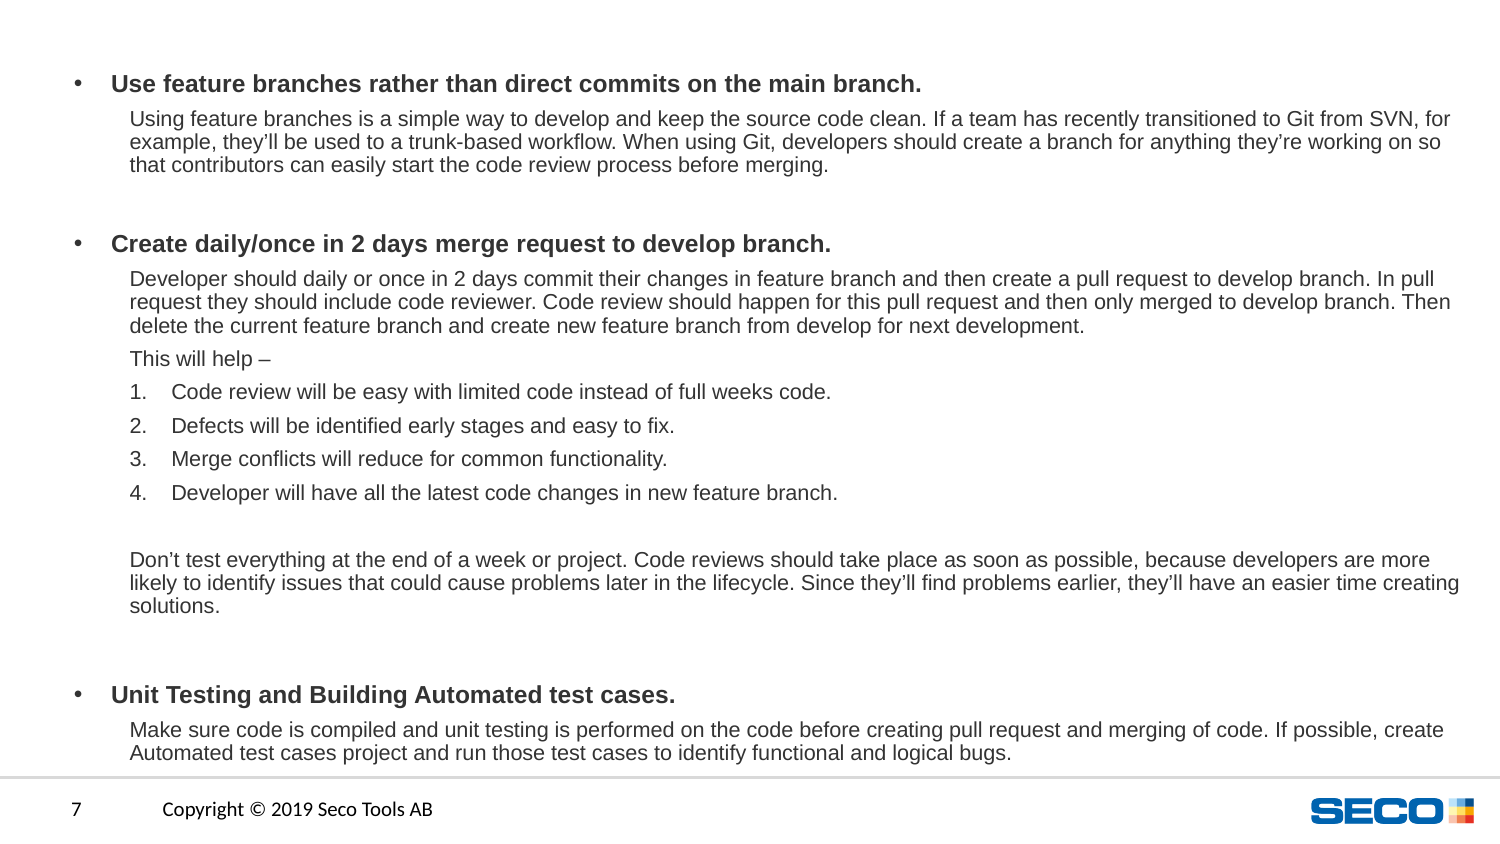

Use feature branches rather than direct commits on the main branch.
Using feature branches is a simple way to develop and keep the source code clean. If a team has recently transitioned to Git from SVN, for example, they’ll be used to a trunk-based workflow. When using Git, developers should create a branch for anything they’re working on so that contributors can easily start the code review process before merging.

Create daily/once in 2 days merge request to develop branch.
Developer should daily or once in 2 days commit their changes in feature branch and then create a pull request to develop branch. In pull request they should include code reviewer. Code review should happen for this pull request and then only merged to develop branch. Then delete the current feature branch and create new feature branch from develop for next development.
This will help –
Code review will be easy with limited code instead of full weeks code.
Defects will be identified early stages and easy to fix.
Merge conflicts will reduce for common functionality.
Developer will have all the latest code changes in new feature branch.

Don’t test everything at the end of a week or project. Code reviews should take place as soon as possible, because developers are more likely to identify issues that could cause problems later in the lifecycle. Since they’ll find problems earlier, they’ll have an easier time creating solutions.

Unit Testing and Building Automated test cases.
Make sure code is compiled and unit testing is performed on the code before creating pull request and merging of code. If possible, create Automated test cases project and run those test cases to identify functional and logical bugs.